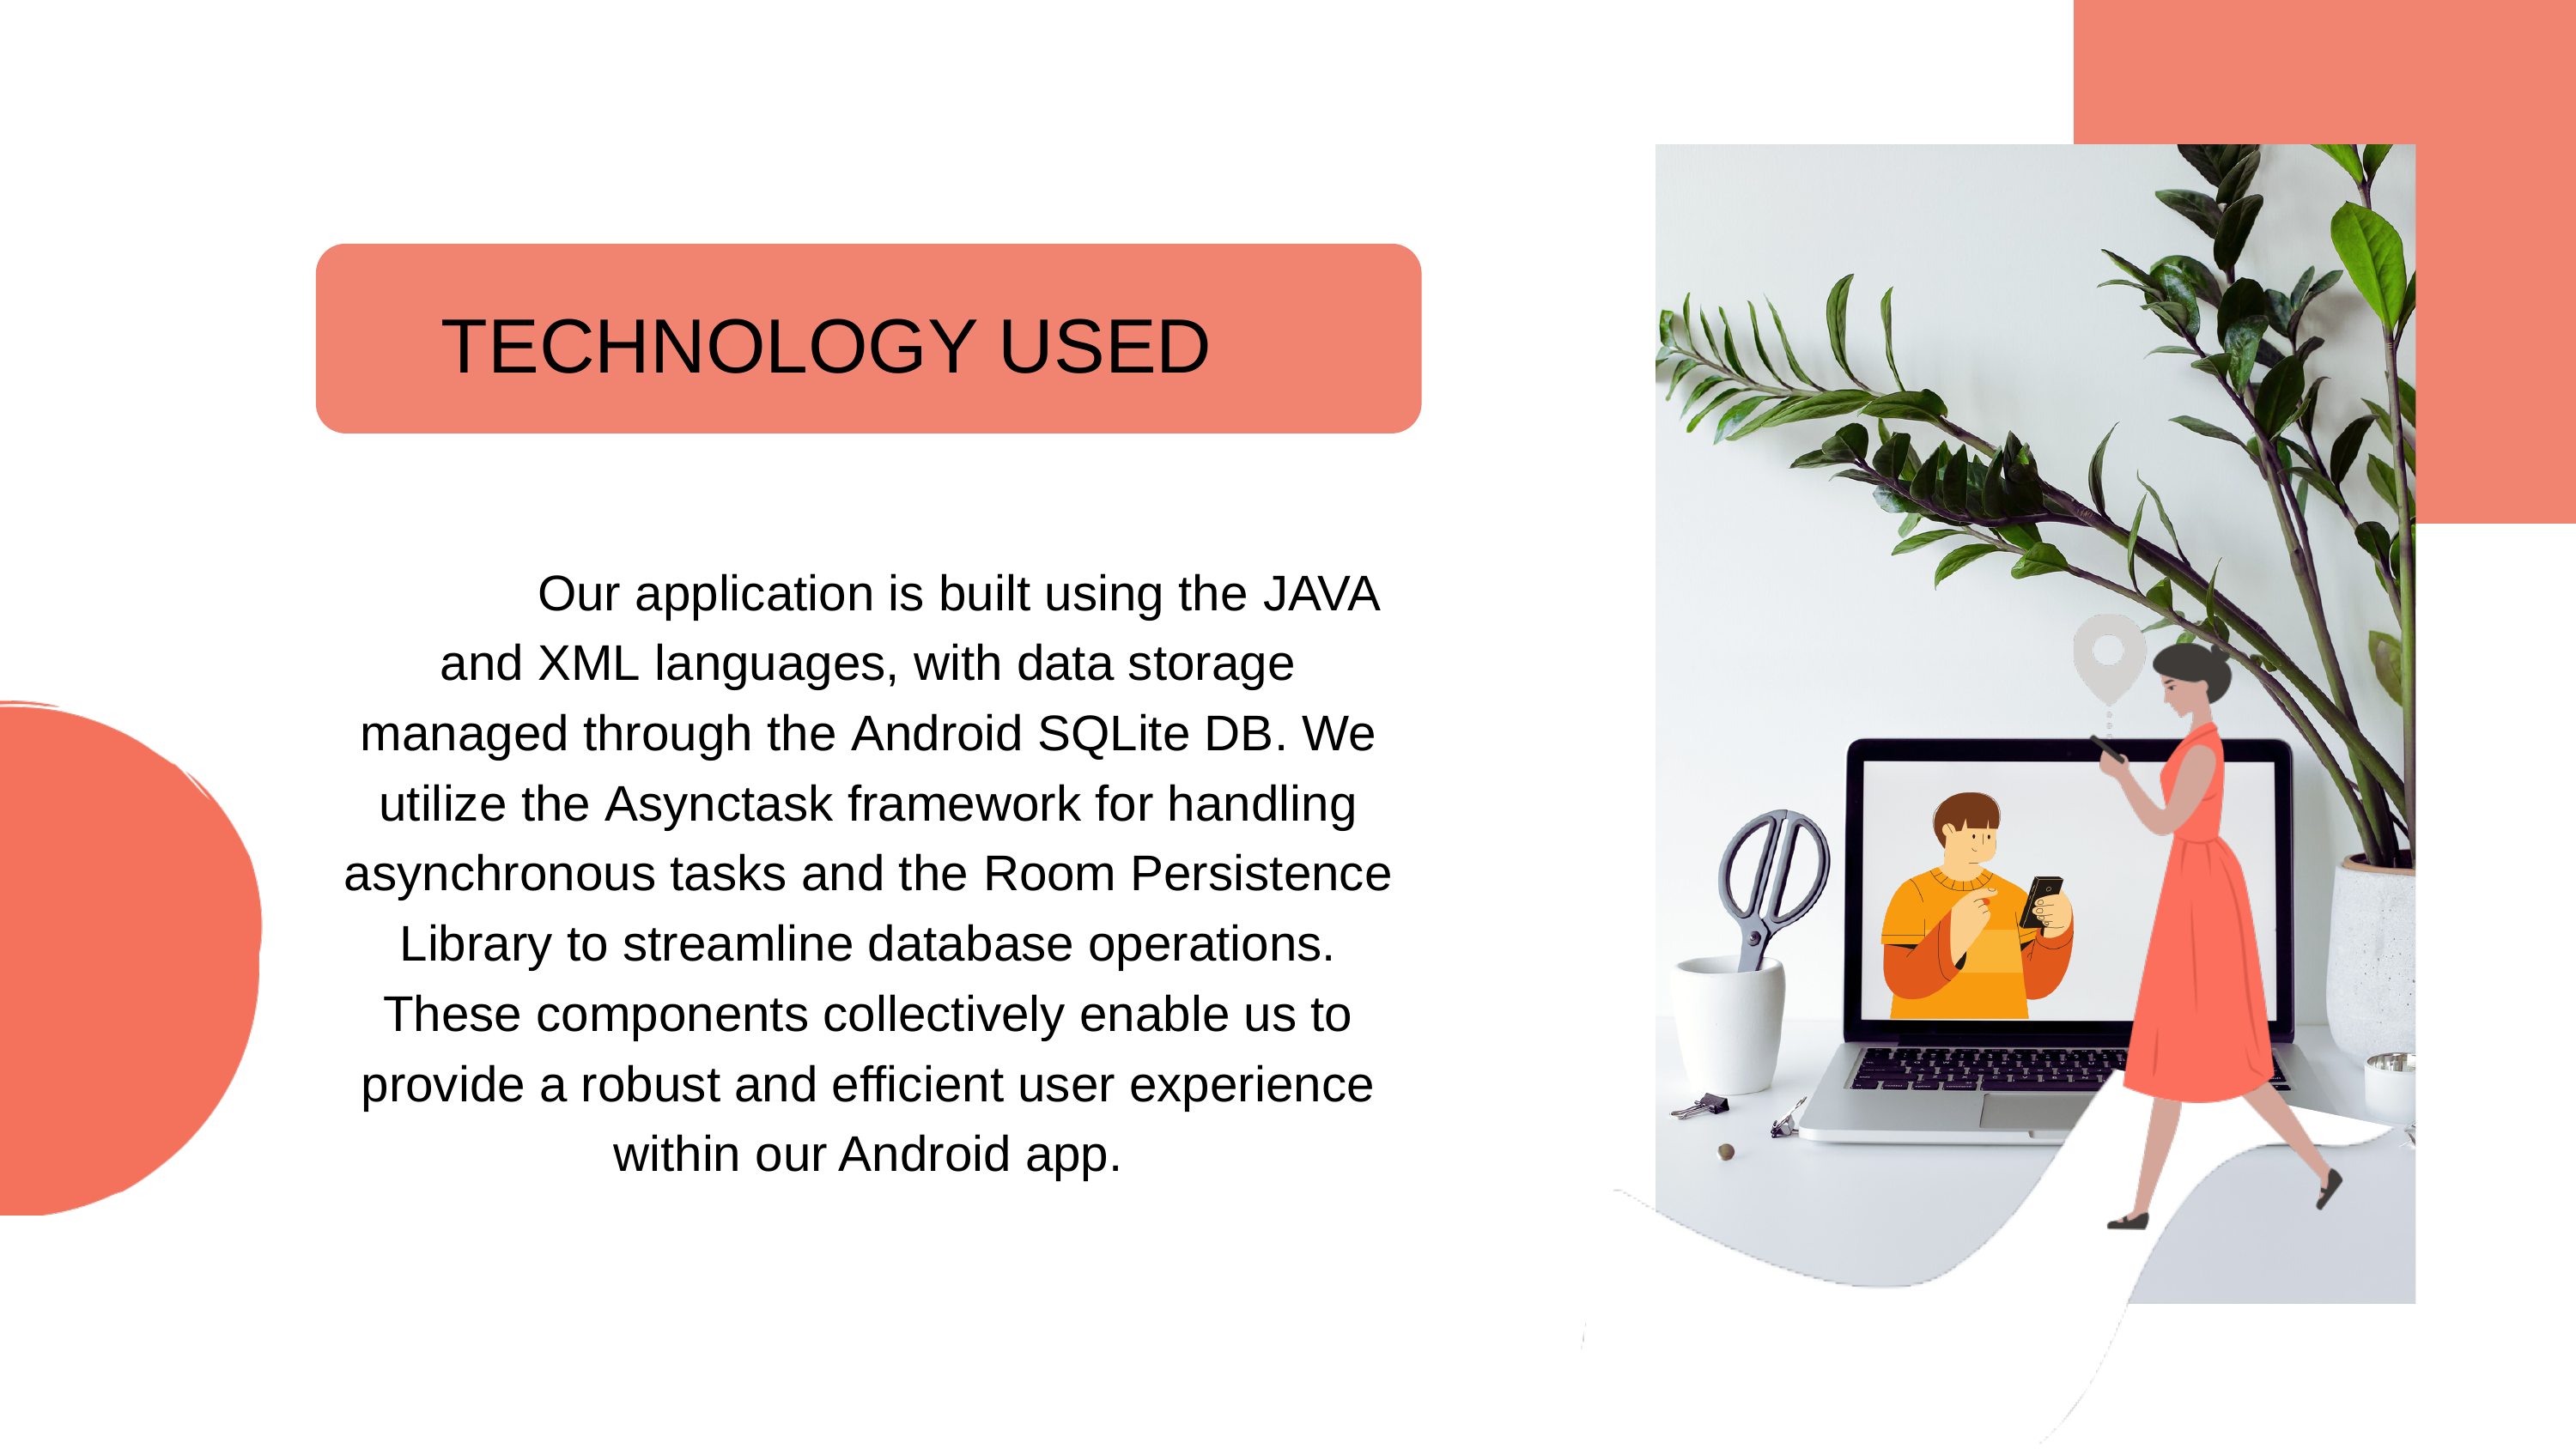

TECHNOLOGY USED

             Our application is built using the JAVA and XML languages, with data storage managed through the Android SQLite DB. We utilize the Asynctask framework for handling asynchronous tasks and the Room Persistence Library to streamline database operations. These components collectively enable us to provide a robust and efficient user experience within our Android app.